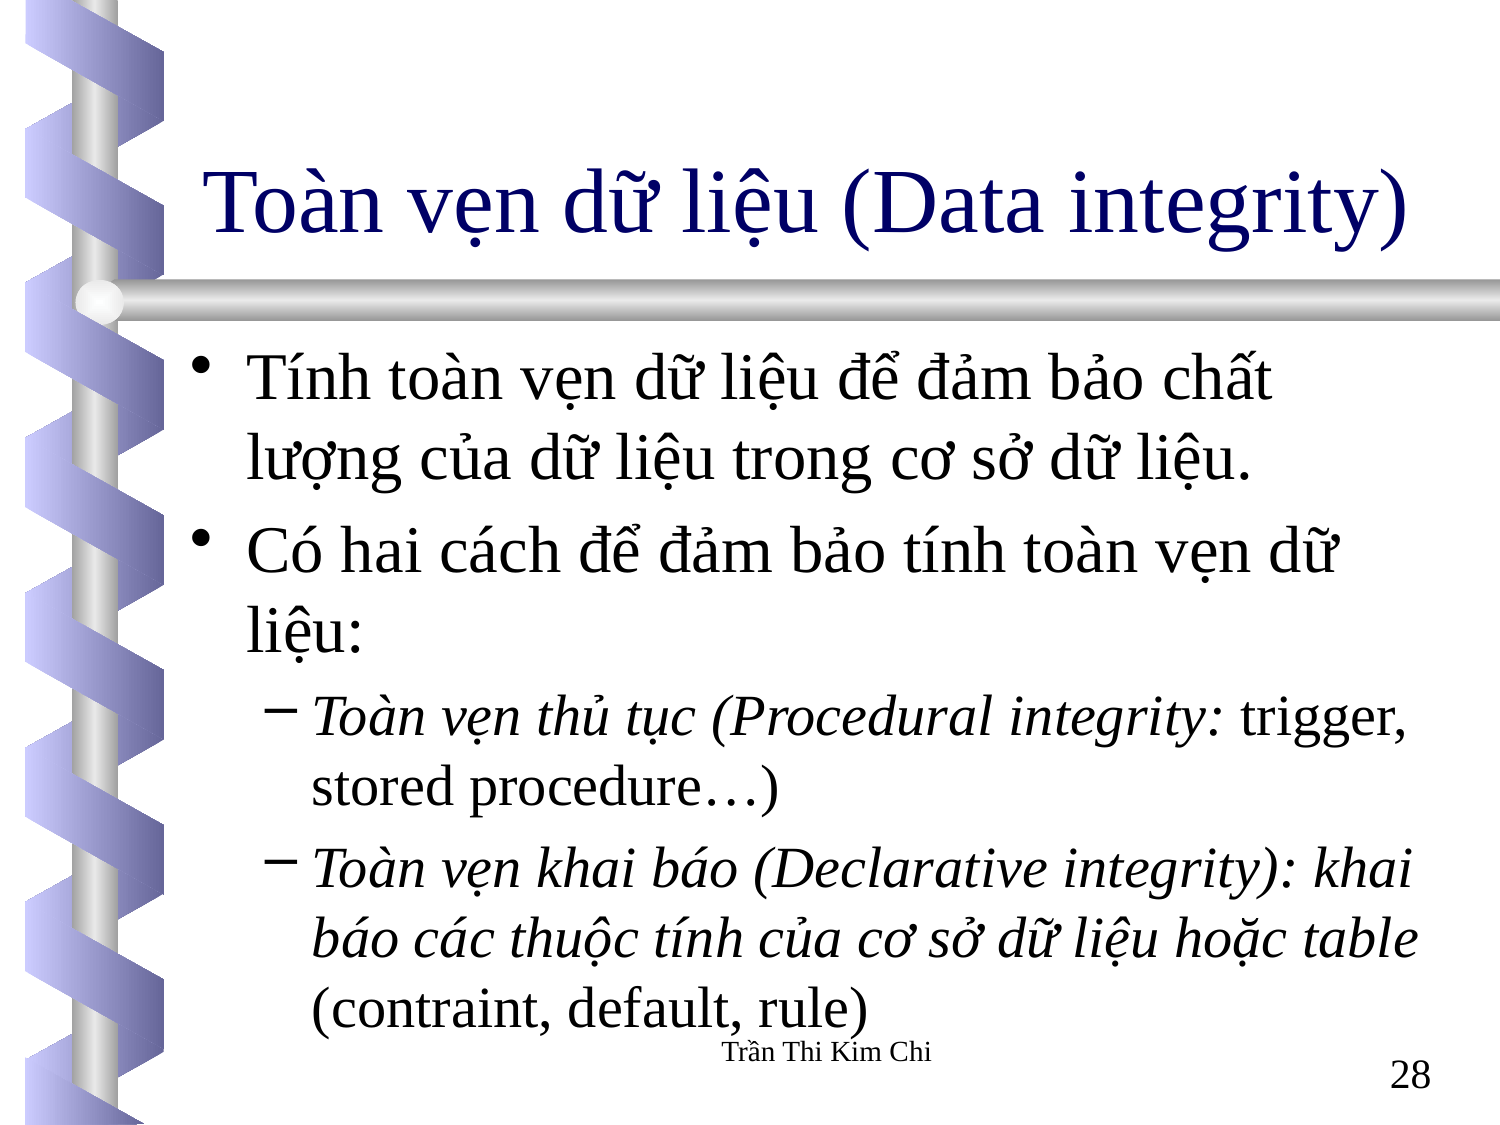

# Toàn vẹn dữ liệu (Data integrity)
Tính toàn vẹn dữ liệu để đảm bảo chất lượng của dữ liệu trong cơ sở dữ liệu.
Có hai cách để đảm bảo tính toàn vẹn dữ liệu:
Toàn vẹn thủ tục (Procedural integrity: trigger, stored procedure…)
Toàn vẹn khai báo (Declarative integrity): khai báo các thuộc tính của cơ sở dữ liệu hoặc table (contraint, default, rule)

Trần Thi Kim Chi